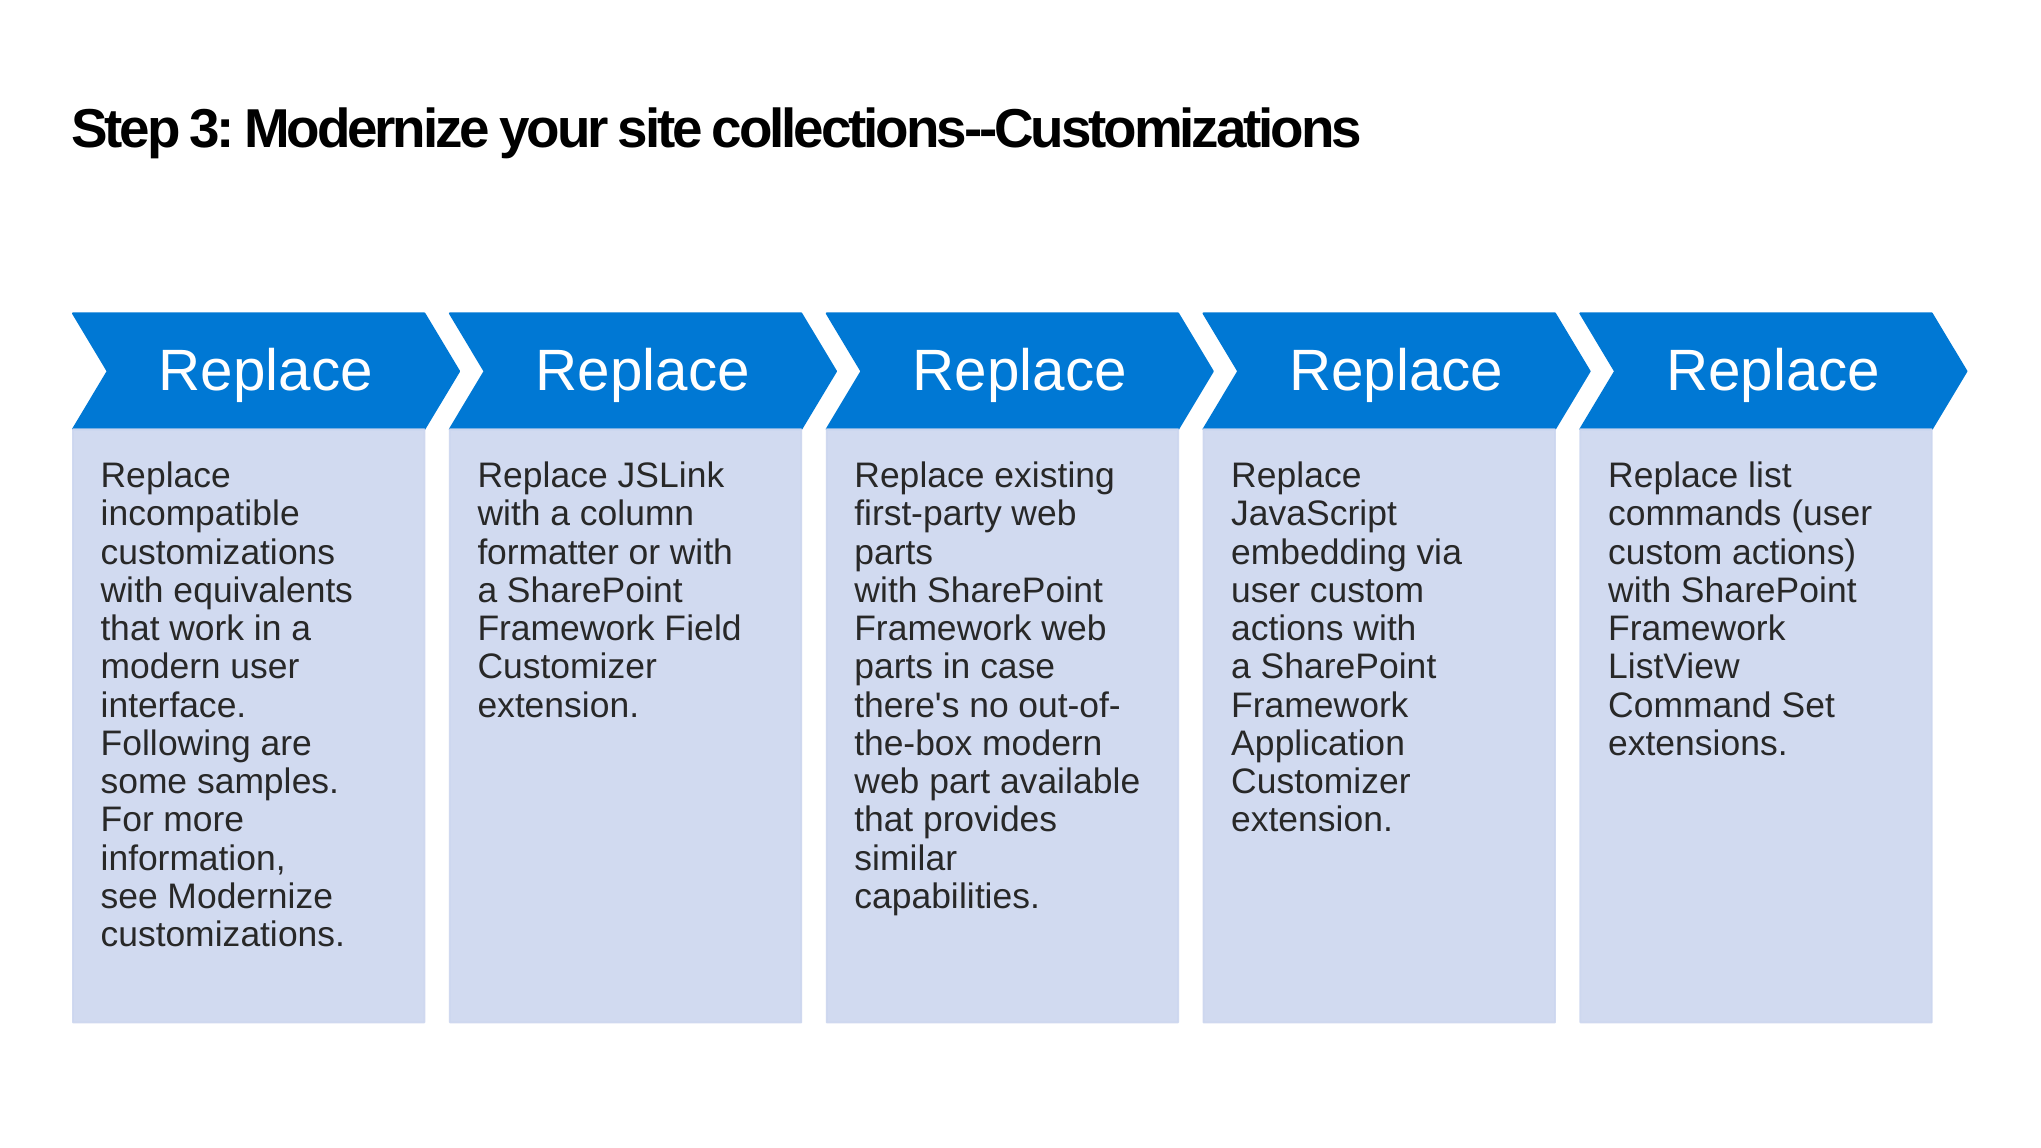

# Step 3: Modernize your site collections--Customizations
Replace
Replace incompatible customizations with equivalents that work in a modern user interface. Following are some samples. For more information, see Modernize customizations.
Replace
Replace JSLink with a column formatter or with a SharePoint Framework Field Customizer extension.
Replace
Replace existing first-party web parts with SharePoint Framework web parts in case there's no out-of-the-box modern web part available that provides similar capabilities.
Replace
Replace JavaScript embedding via user custom actions with a SharePoint Framework Application Customizer extension.
Replace
Replace list commands (user custom actions) with SharePoint Framework ListView Command Set extensions.